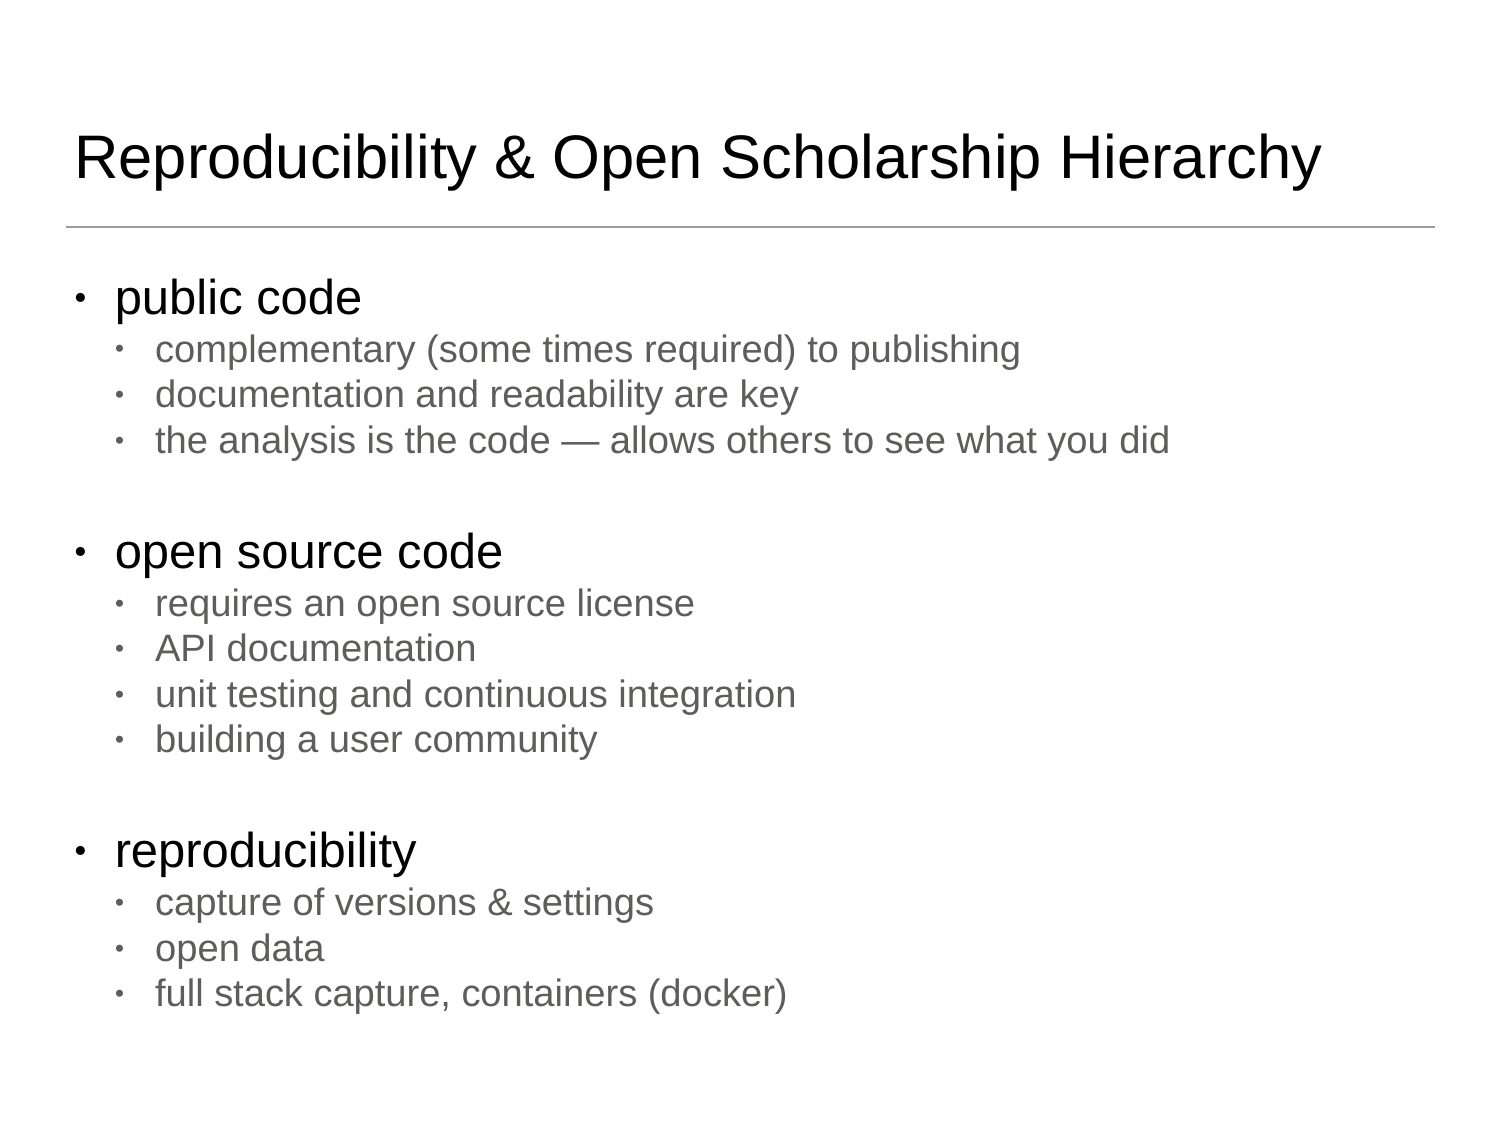

# Reproducibility & Open Scholarship Hierarchy
public code
complementary (some times required) to publishing
documentation and readability are key
the analysis is the code — allows others to see what you did

open source code
requires an open source license
API documentation
unit testing and continuous integration
building a user community

reproducibility
capture of versions & settings
open data
full stack capture, containers (docker)